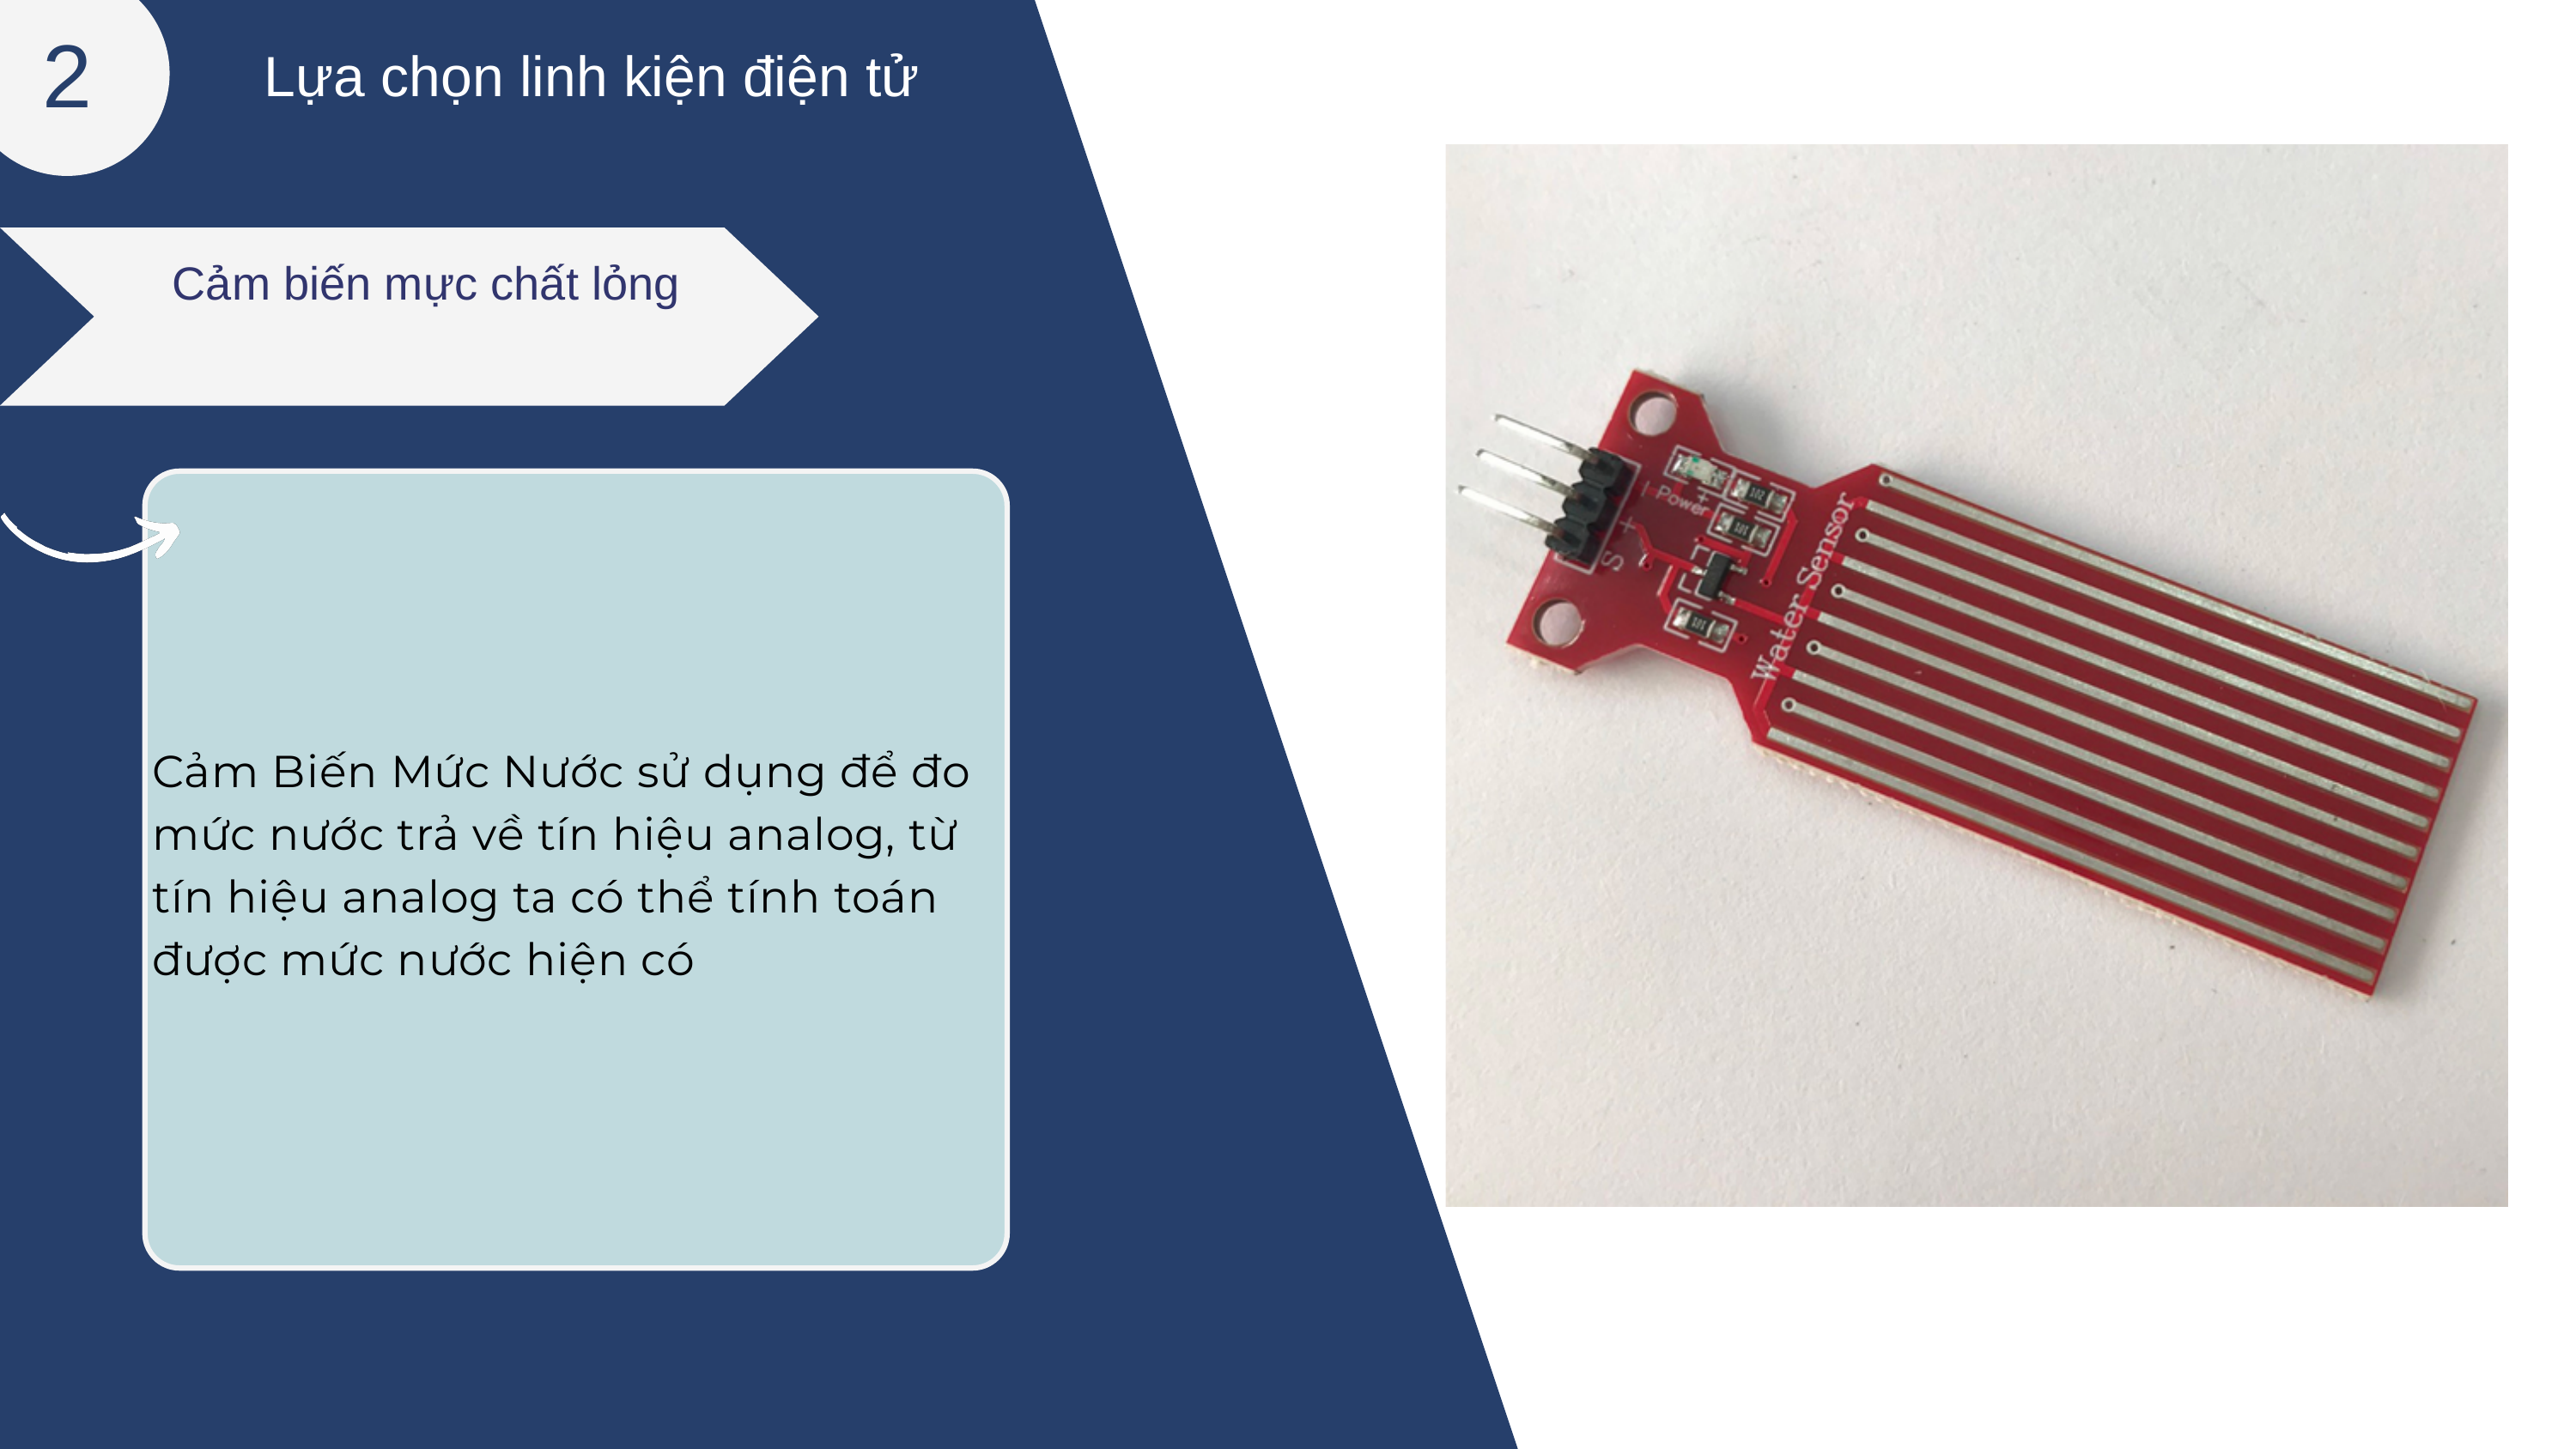

2
Lựa chọn linh kiện điện tử

Cảm biến mực chất lỏng

Cảm Biến Mức Nước sử dụng để đo mức nước trả về tín hiệu analog, từ tín hiệu analog ta có thể tính toán được mức nước hiện có